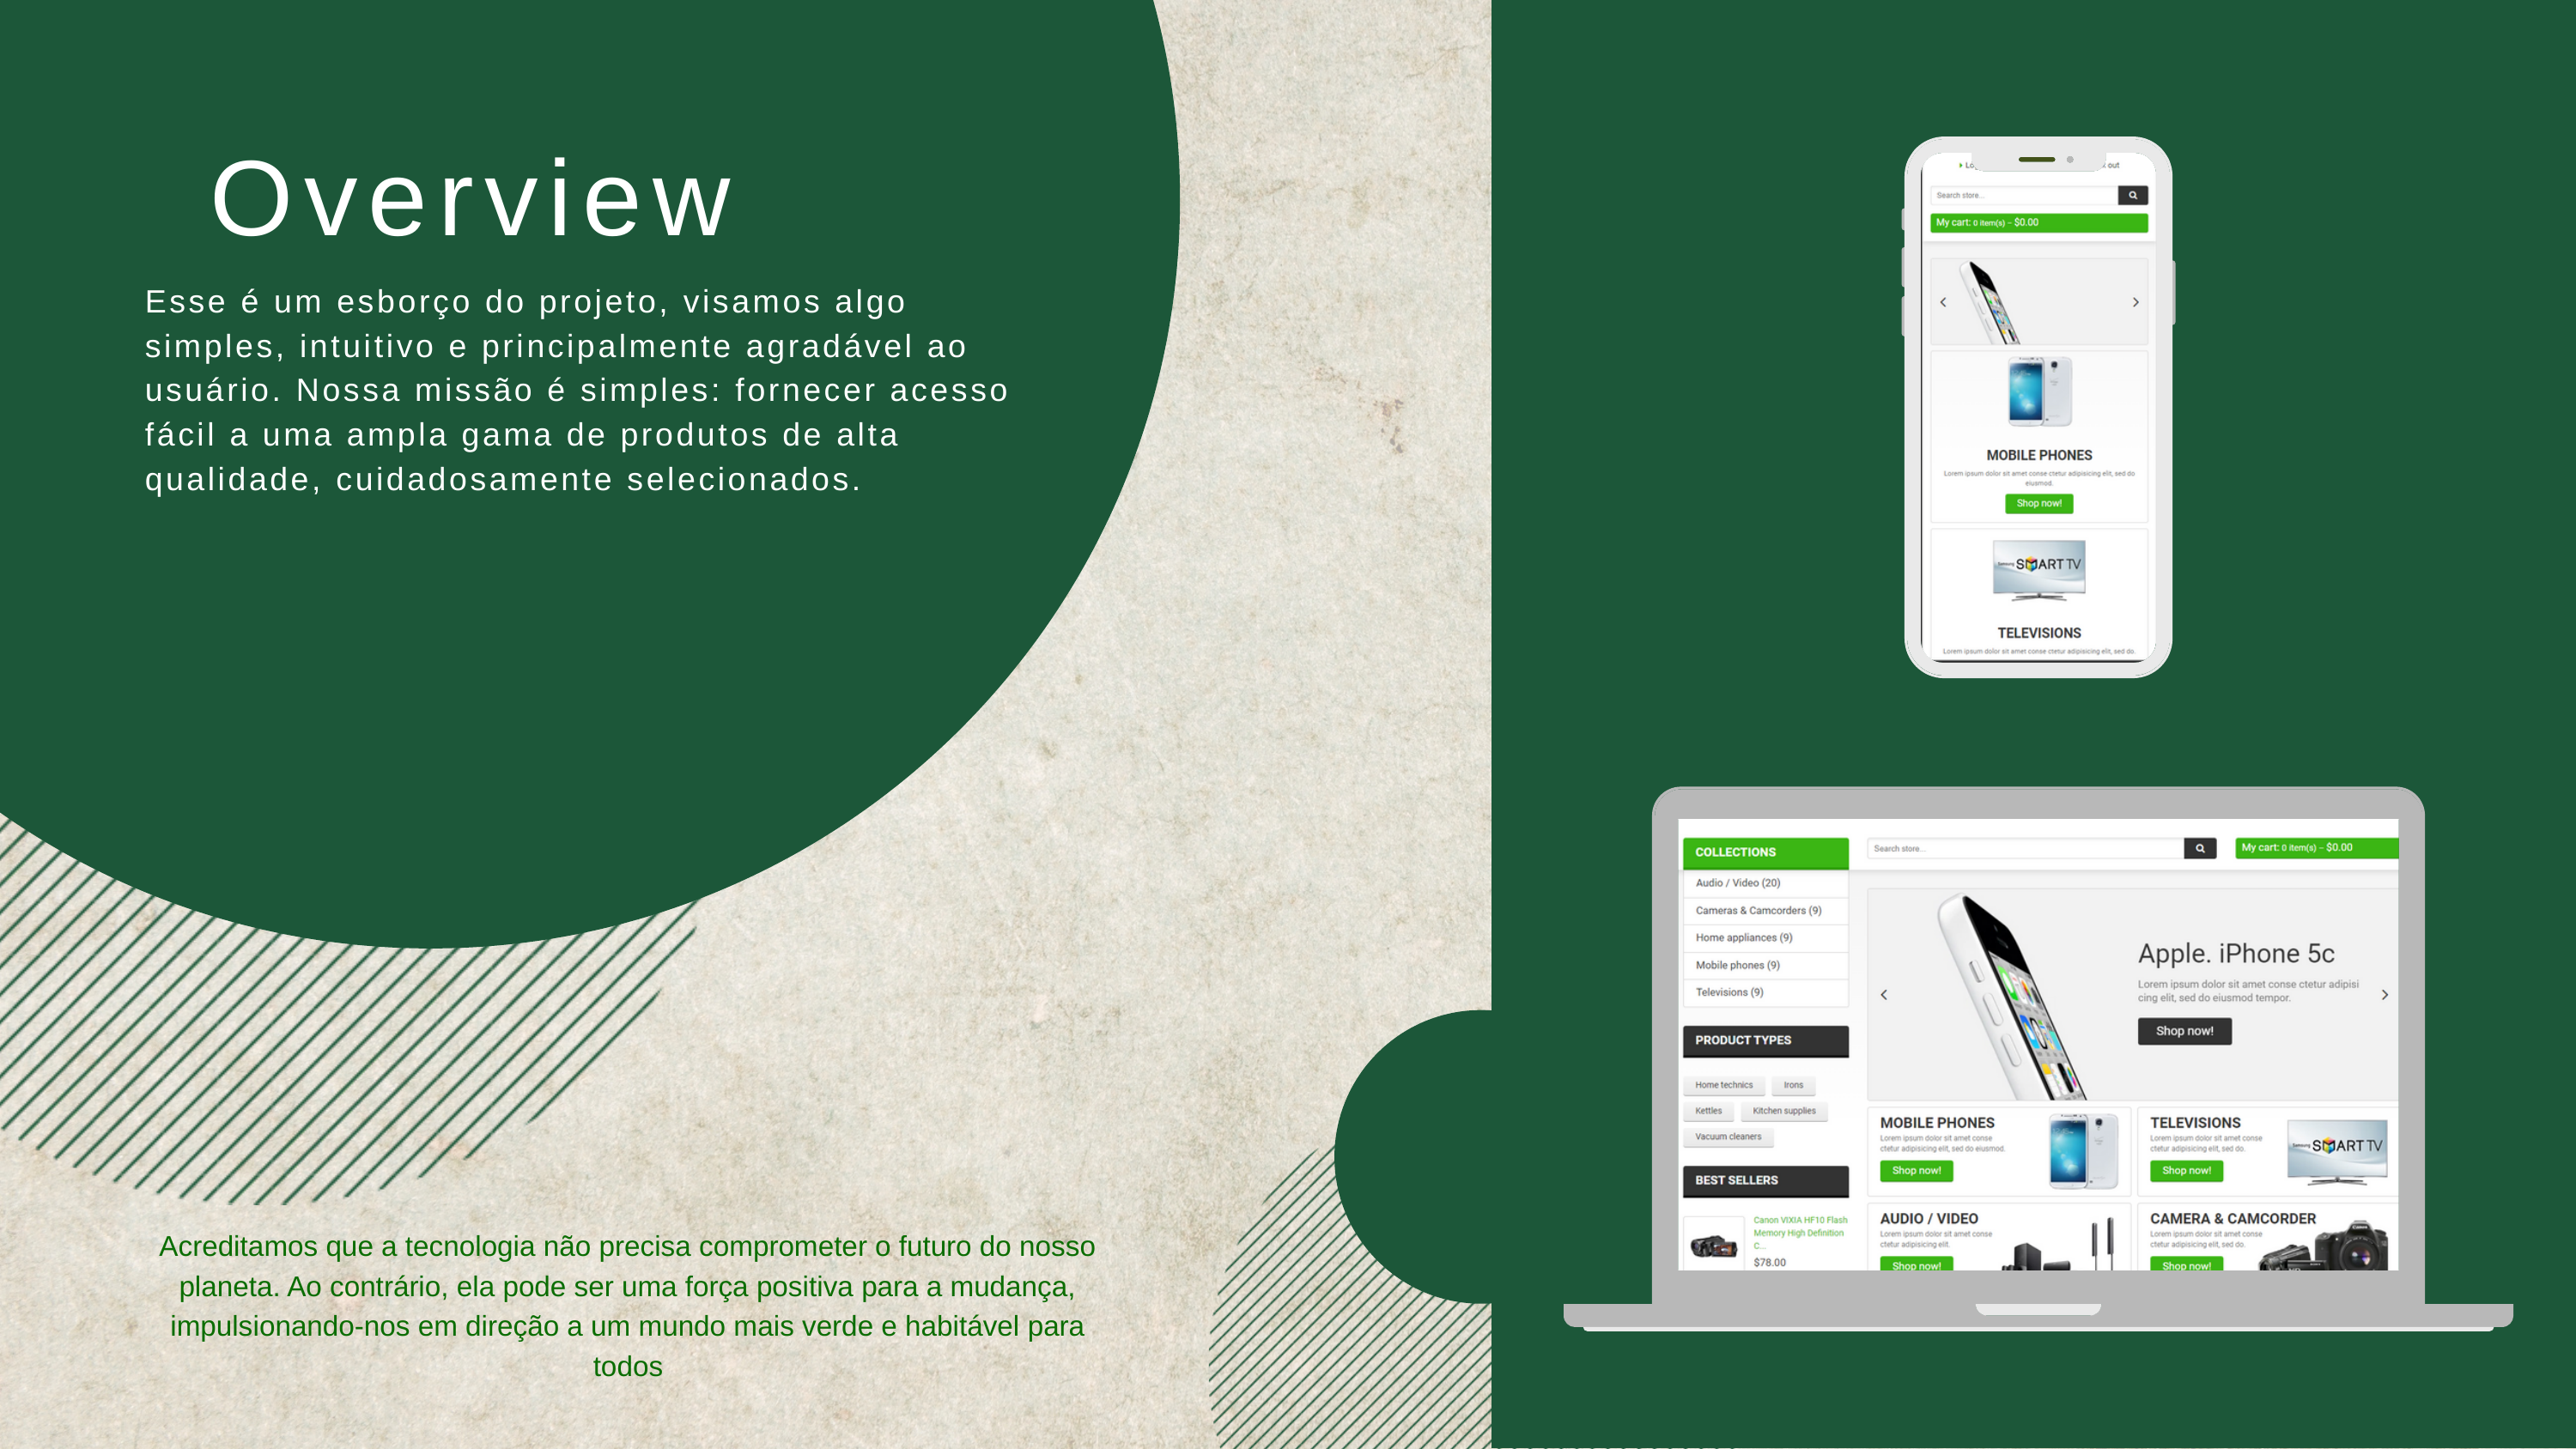

Overview

Esse é um esborço do projeto, visamos algo simples, intuitivo e principalmente agradável ao usuário. Nossa missão é simples: fornecer acesso fácil a uma ampla gama de produtos de alta qualidade, cuidadosamente selecionados.

Acreditamos que a tecnologia não precisa comprometer o futuro do nosso planeta. Ao contrário, ela pode ser uma força positiva para a mudança, impulsionando-nos em direção a um mundo mais verde e habitável para todos